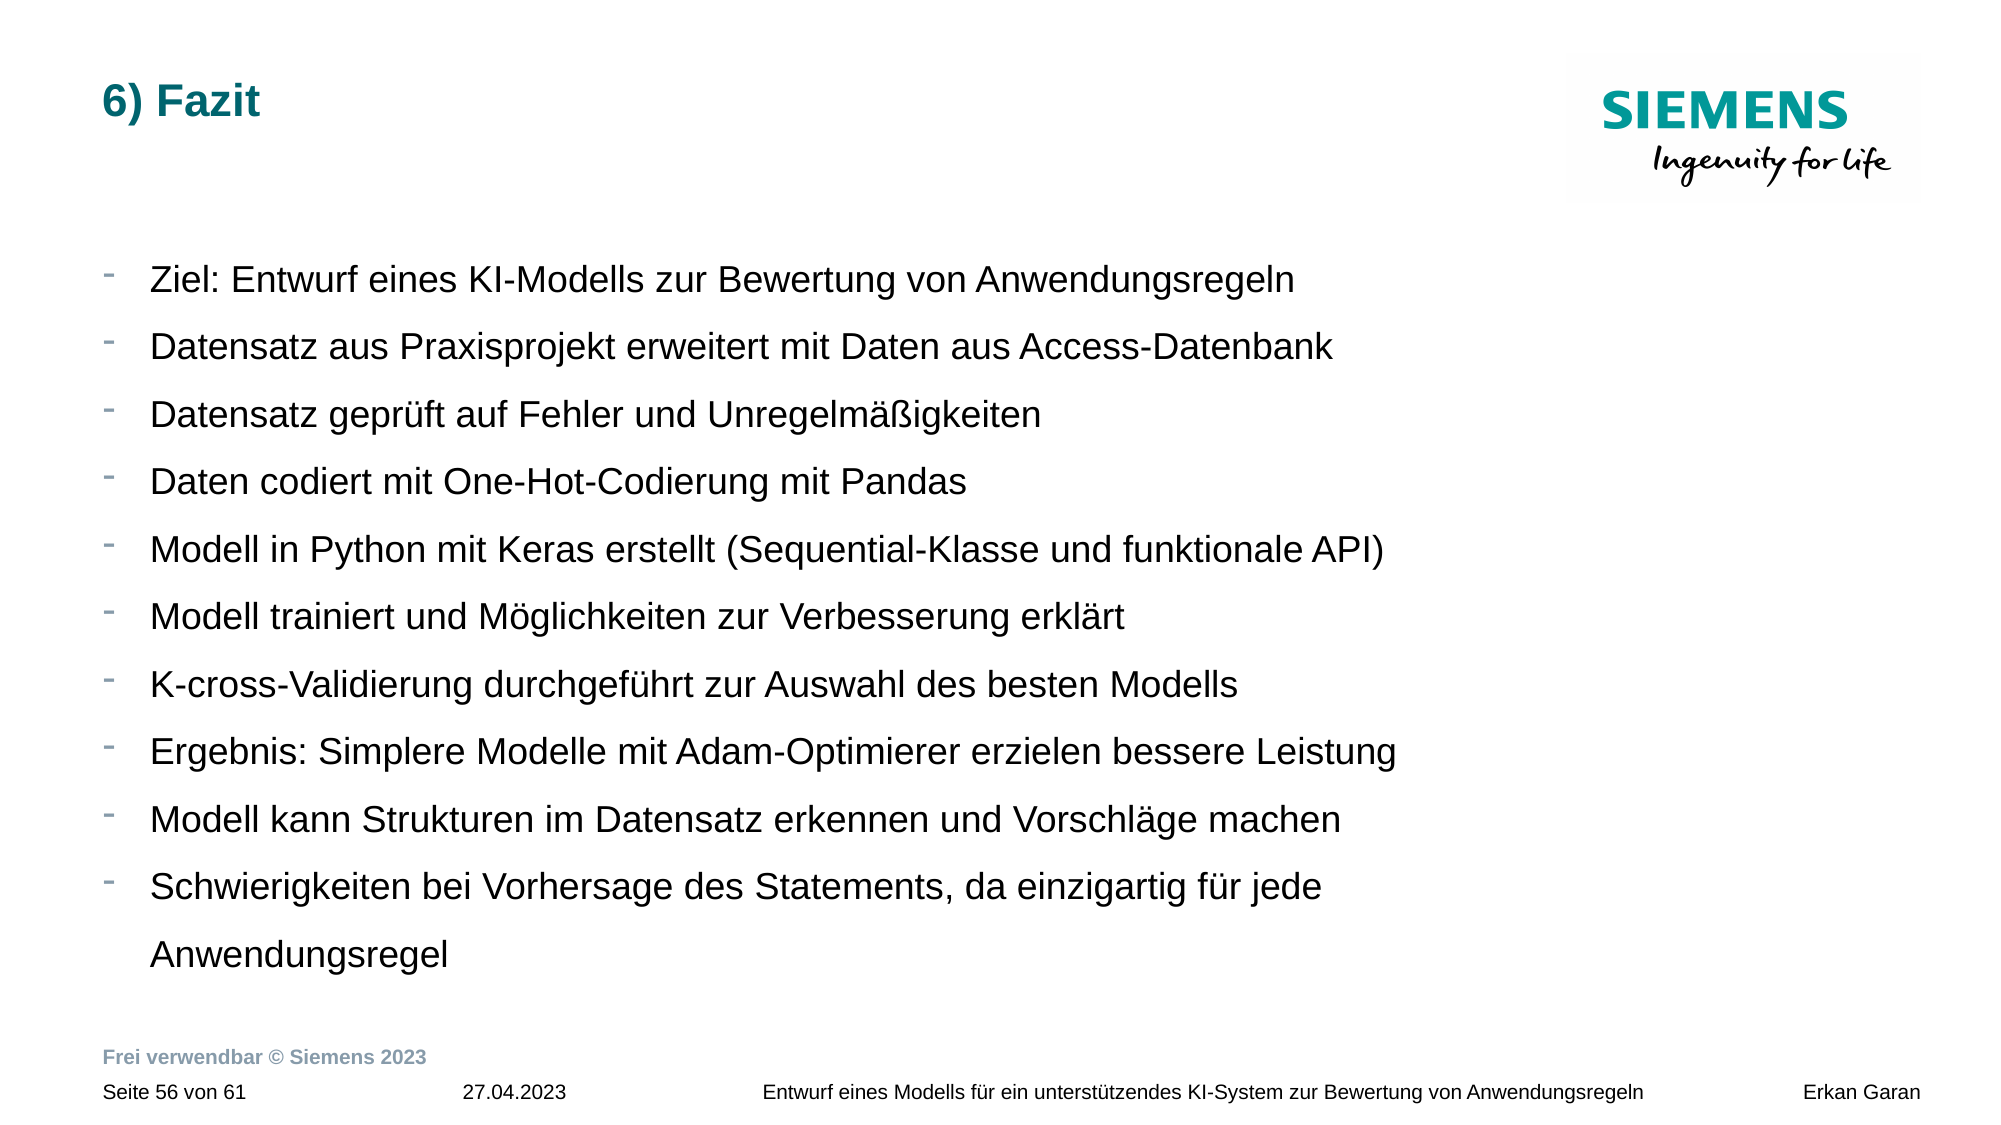

# 6) Fazit
Ziel: Entwurf eines KI-Modells zur Bewertung von Anwendungsregeln
Datensatz aus Praxisprojekt erweitert mit Daten aus Access-Datenbank
Datensatz geprüft auf Fehler und Unregelmäßigkeiten
Daten codiert mit One-Hot-Codierung mit Pandas
Modell in Python mit Keras erstellt (Sequential-Klasse und funktionale API)
Modell trainiert und Möglichkeiten zur Verbesserung erklärt
K-cross-Validierung durchgeführt zur Auswahl des besten Modells
Ergebnis: Simplere Modelle mit Adam-Optimierer erzielen bessere Leistung
Modell kann Strukturen im Datensatz erkennen und Vorschläge machen
Schwierigkeiten bei Vorhersage des Statements, da einzigartig für jede Anwendungsregel